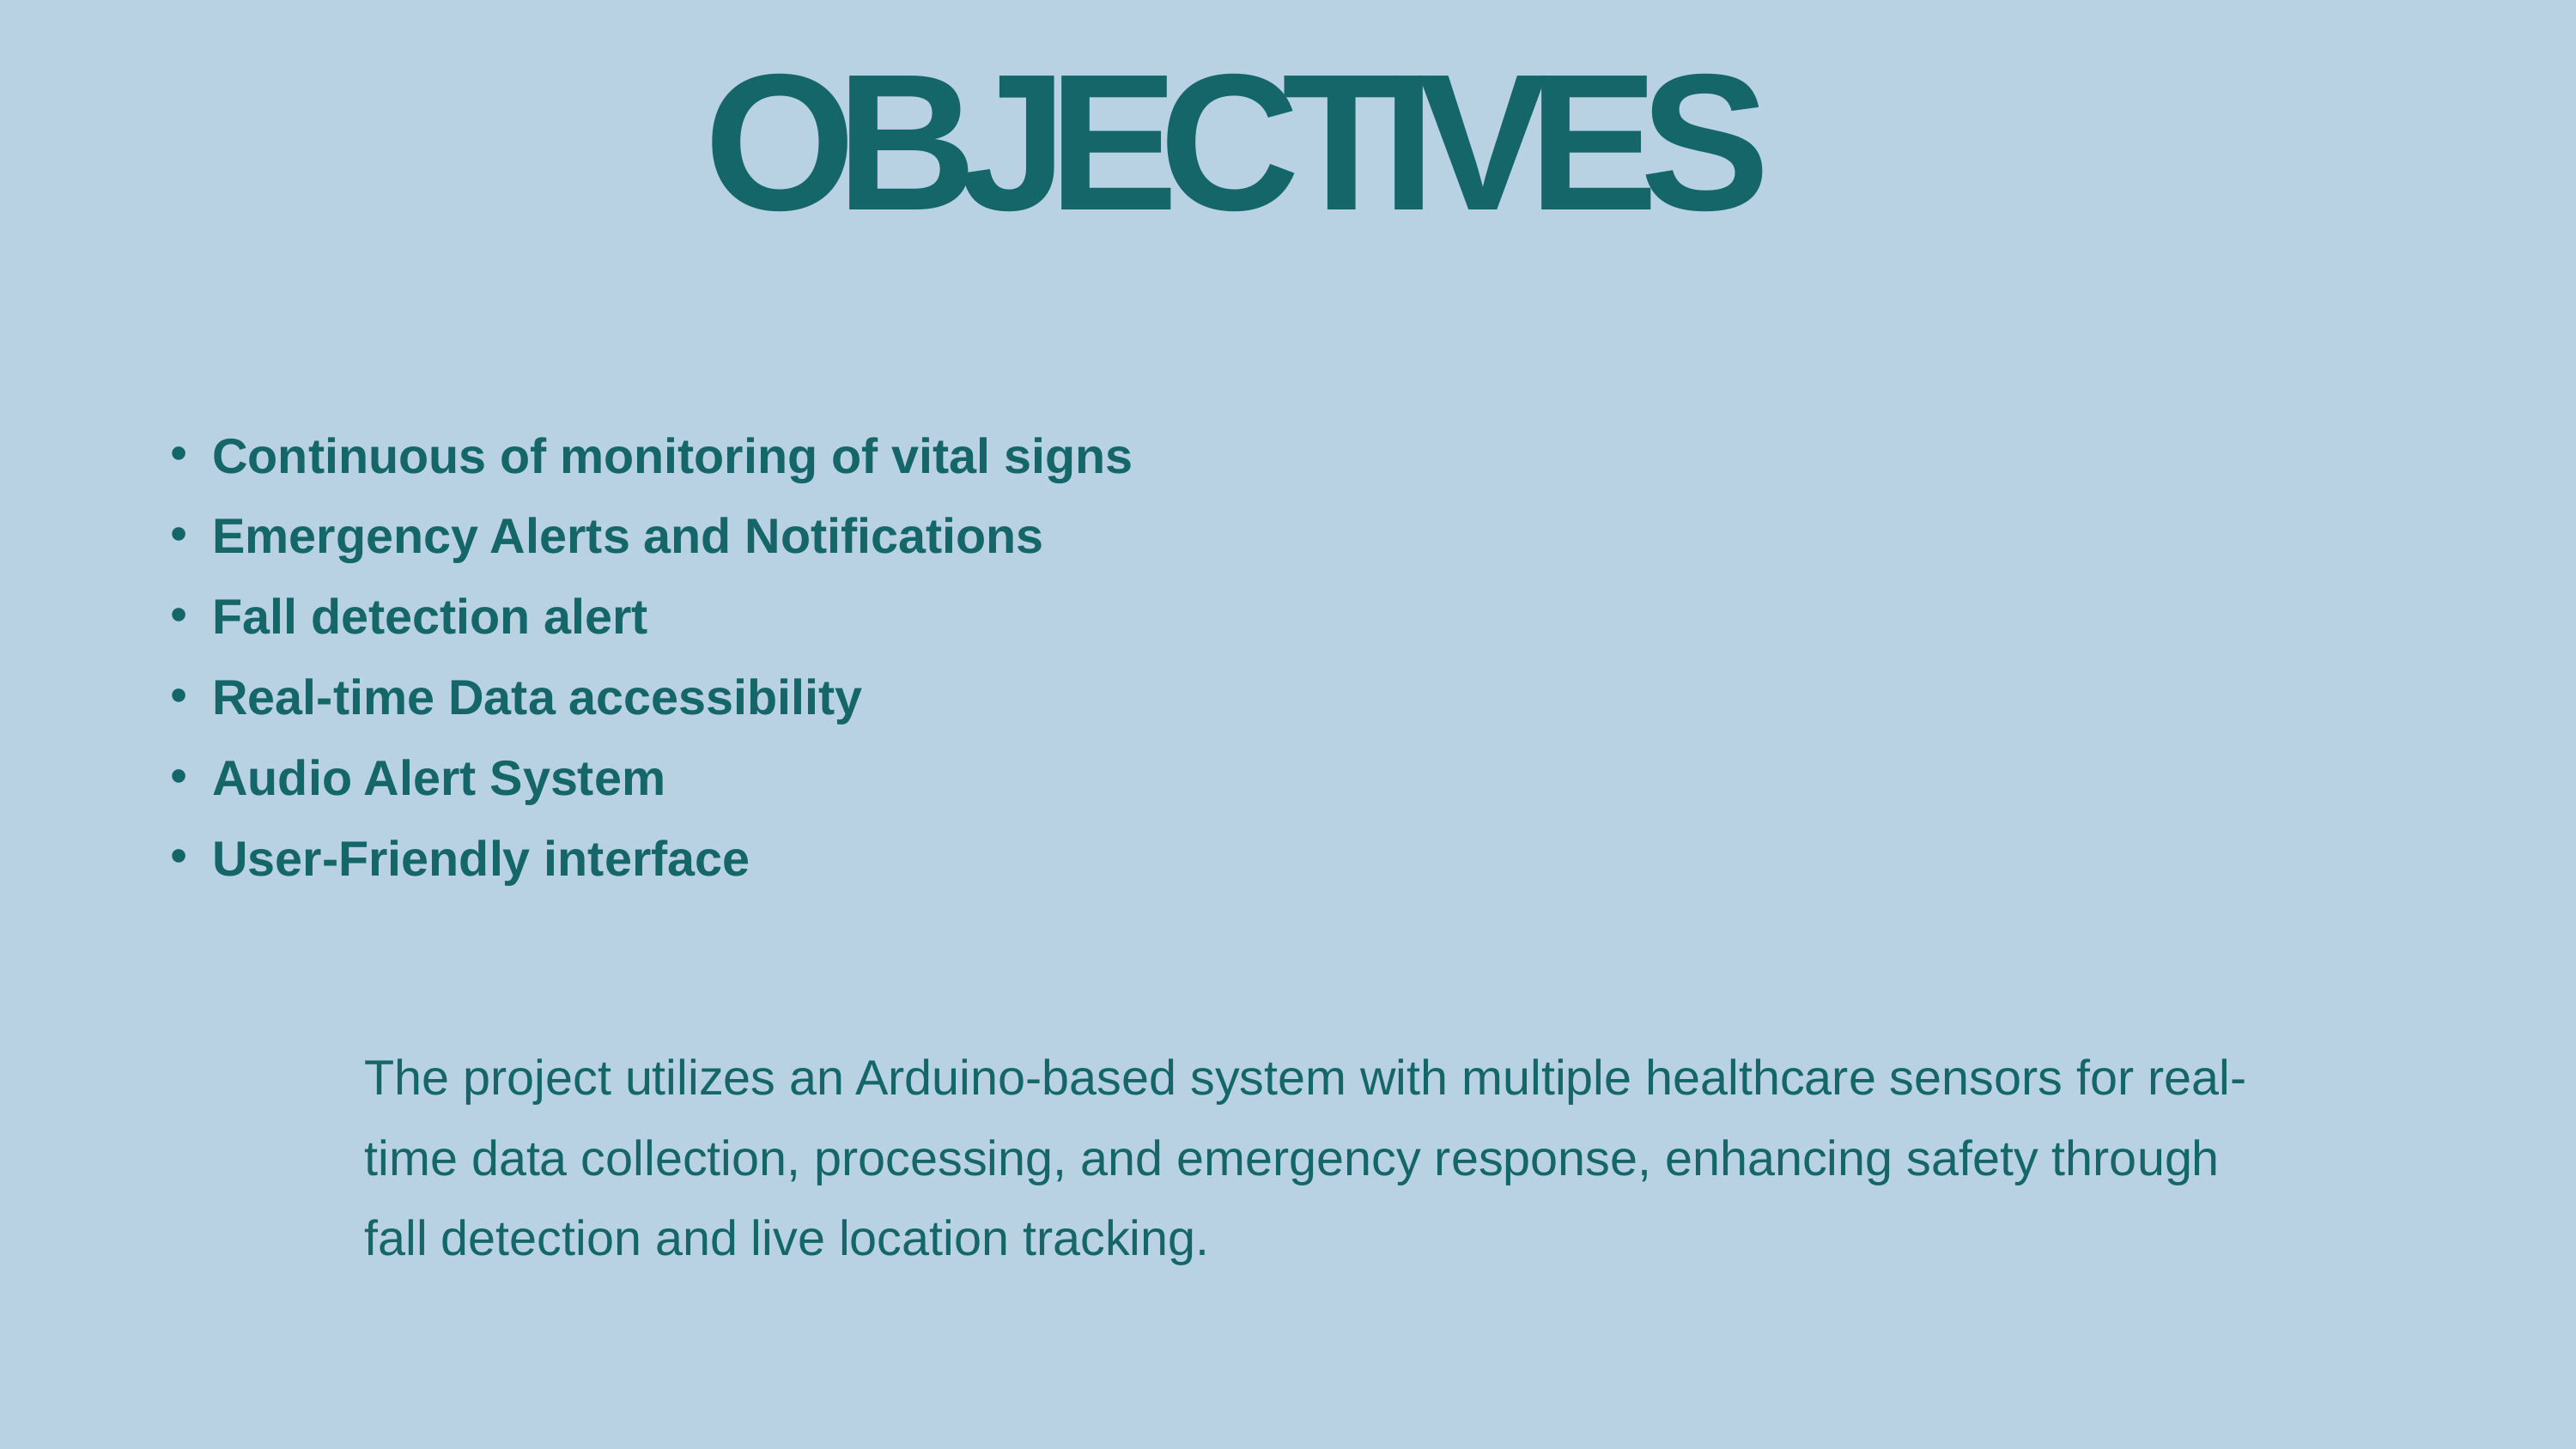

OBJECTIVES
Continuous of monitoring of vital signs
Emergency Alerts and Notifications
Fall detection alert
Real-time Data accessibility
Audio Alert System
User-Friendly interface
The project utilizes an Arduino-based system with multiple healthcare sensors for real-time data collection, processing, and emergency response, enhancing safety through fall detection and live location tracking.